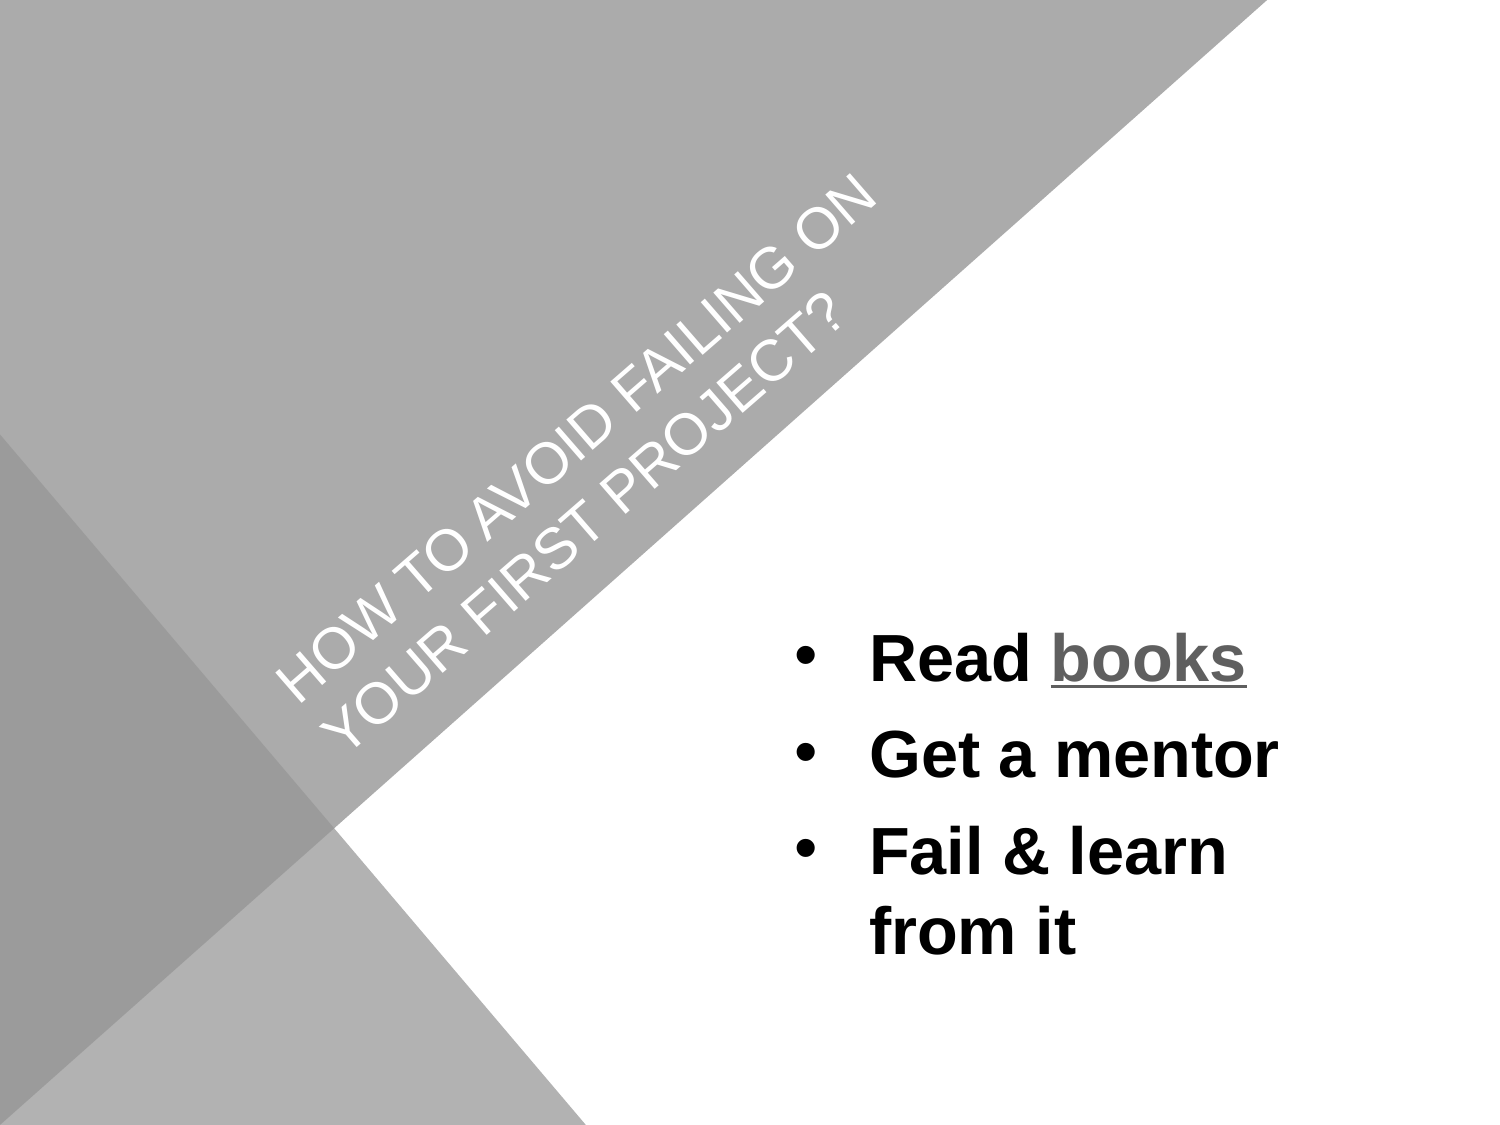

# How to avoid failing on your first project?
Read books
Get a mentor
Fail & learn from it